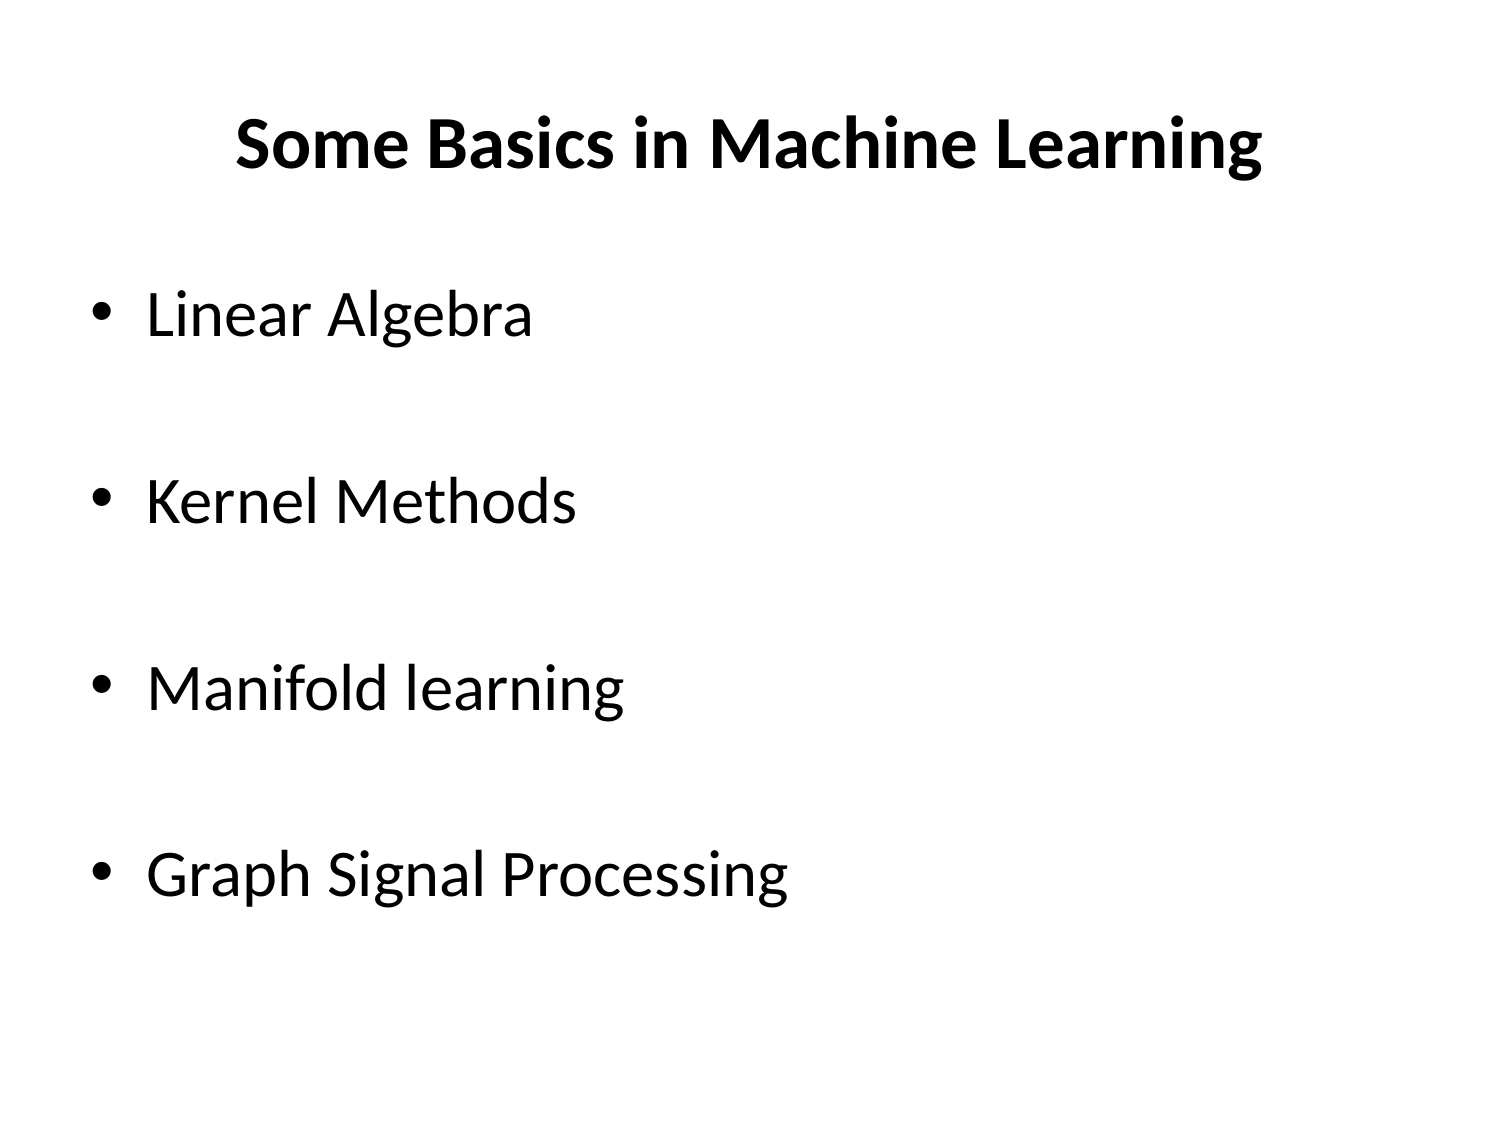

# Some Basics in Machine Learning
Linear Algebra

Kernel Methods

Manifold learning

Graph Signal Processing